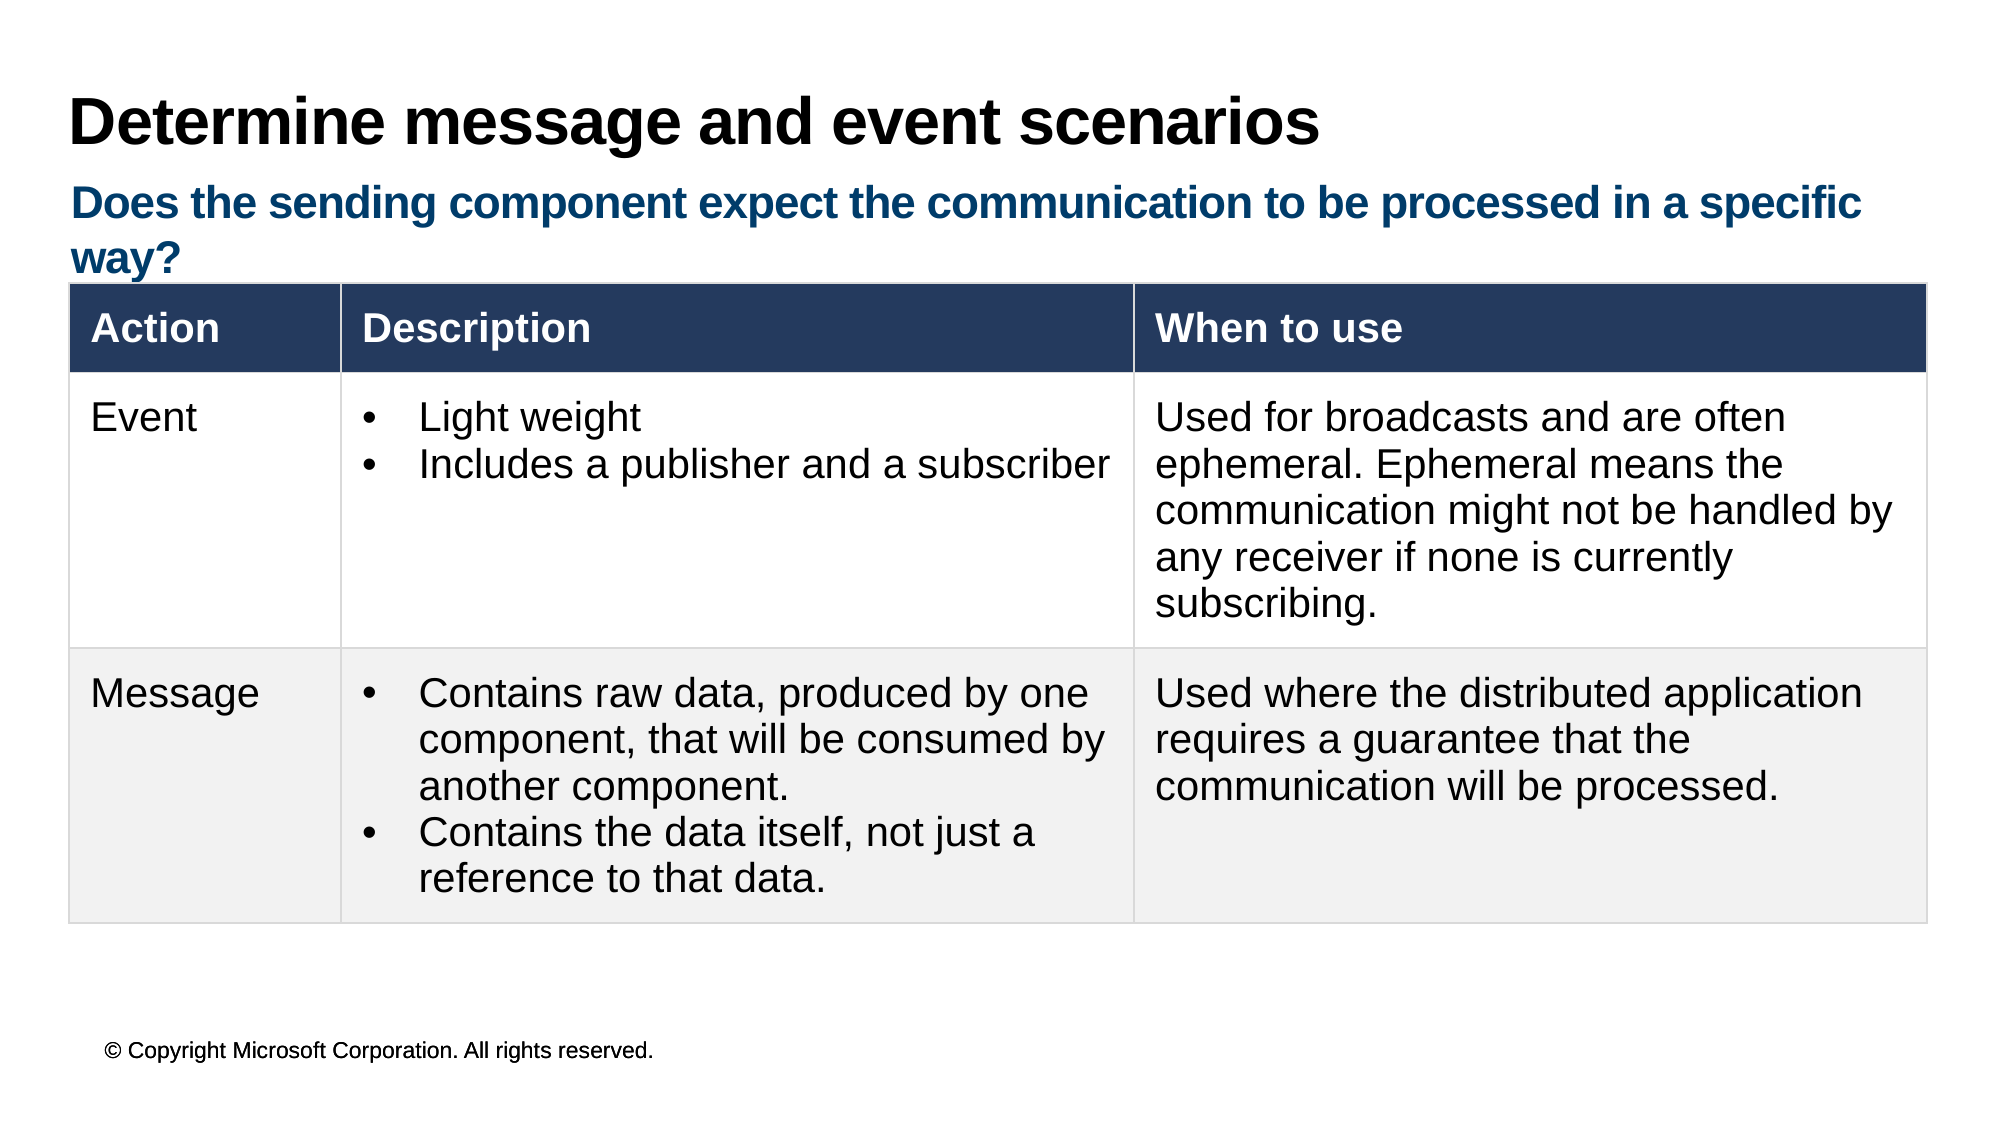

# Determine message and event scenarios
Does the sending component expect the communication to be processed in a specific way?
| Action | Description | When to use |
| --- | --- | --- |
| Event | Light weight Includes a publisher and a subscriber | Used for broadcasts and are often ephemeral. Ephemeral means the communication might not be handled by any receiver if none is currently subscribing. |
| Message | Contains raw data, produced by one component, that will be consumed by another component. Contains the data itself, not just a reference to that data. | Used where the distributed application requires a guarantee that the communication will be processed. |